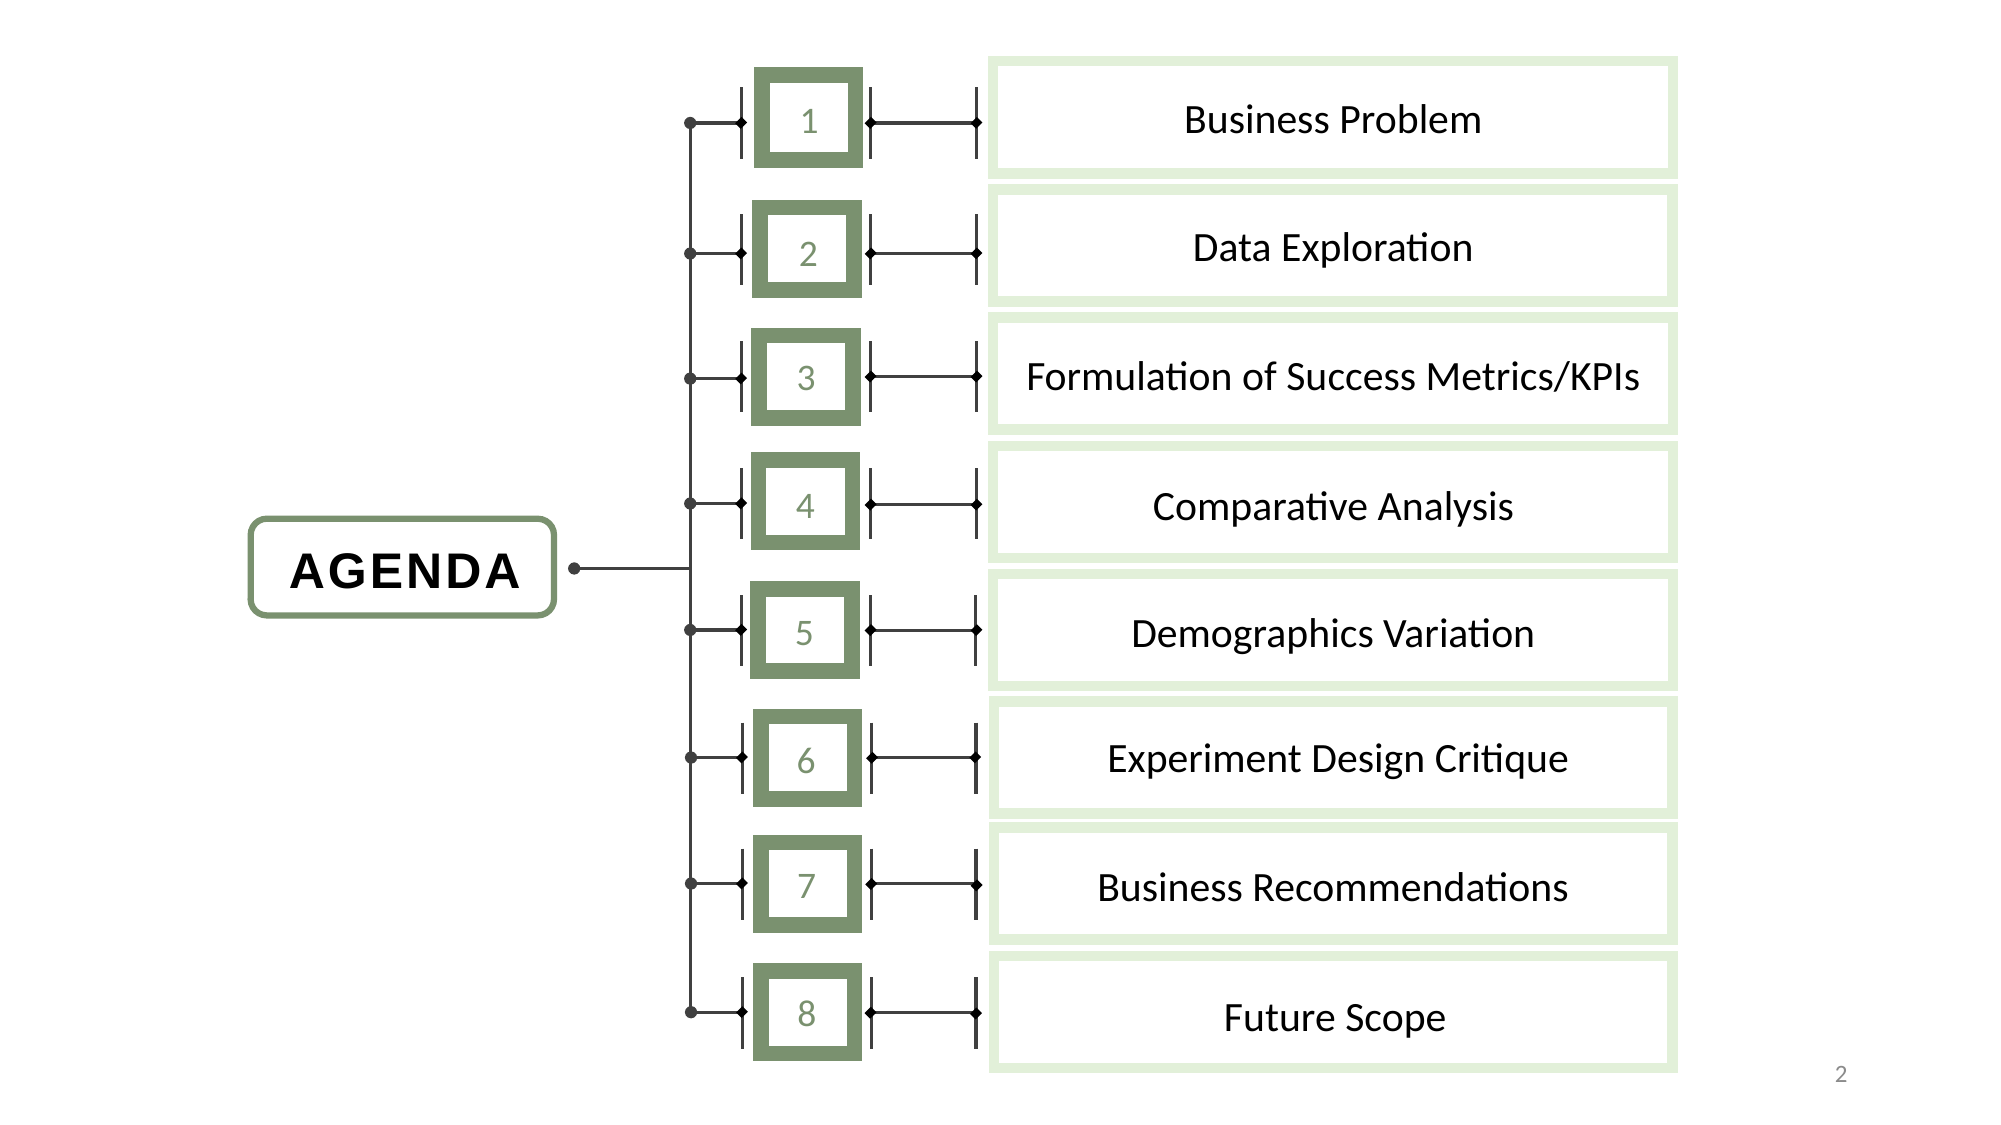

Business Problem

Data Exploration

Formulation of Success Metrics/KPIs

Comparative Analysis

AGENDA

Demographics Variation

1
2
3
4
5
Experiment Design Critique

Experiment Design Critique
6

Business Recommendations
7

Future Scope
8

2